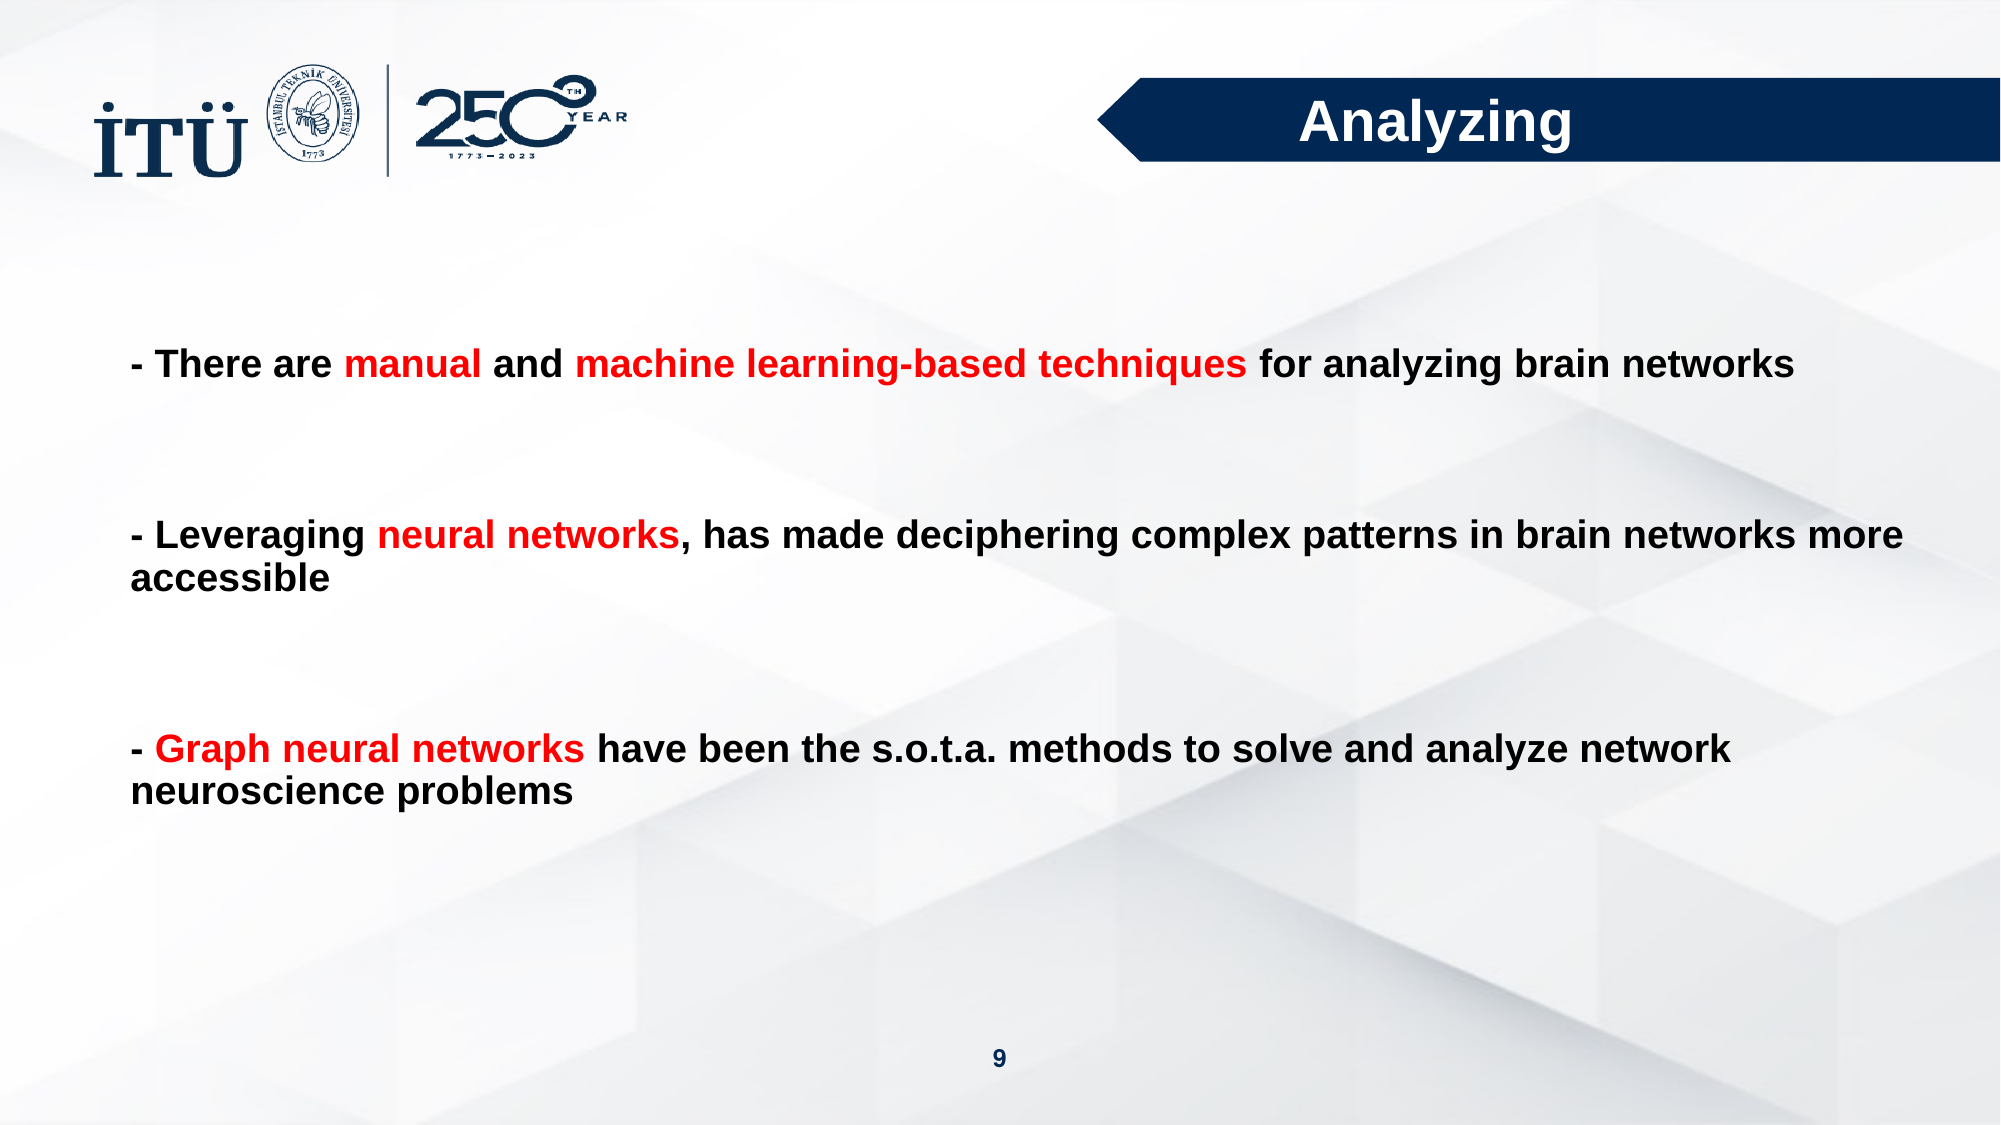

Analyzing

- There are manual and machine learning-based techniques for analyzing brain networks

- Leveraging neural networks, has made deciphering complex patterns in brain networks more accessible

- Graph neural networks have been the s.o.t.a. methods to solve and analyze network neuroscience problems

9